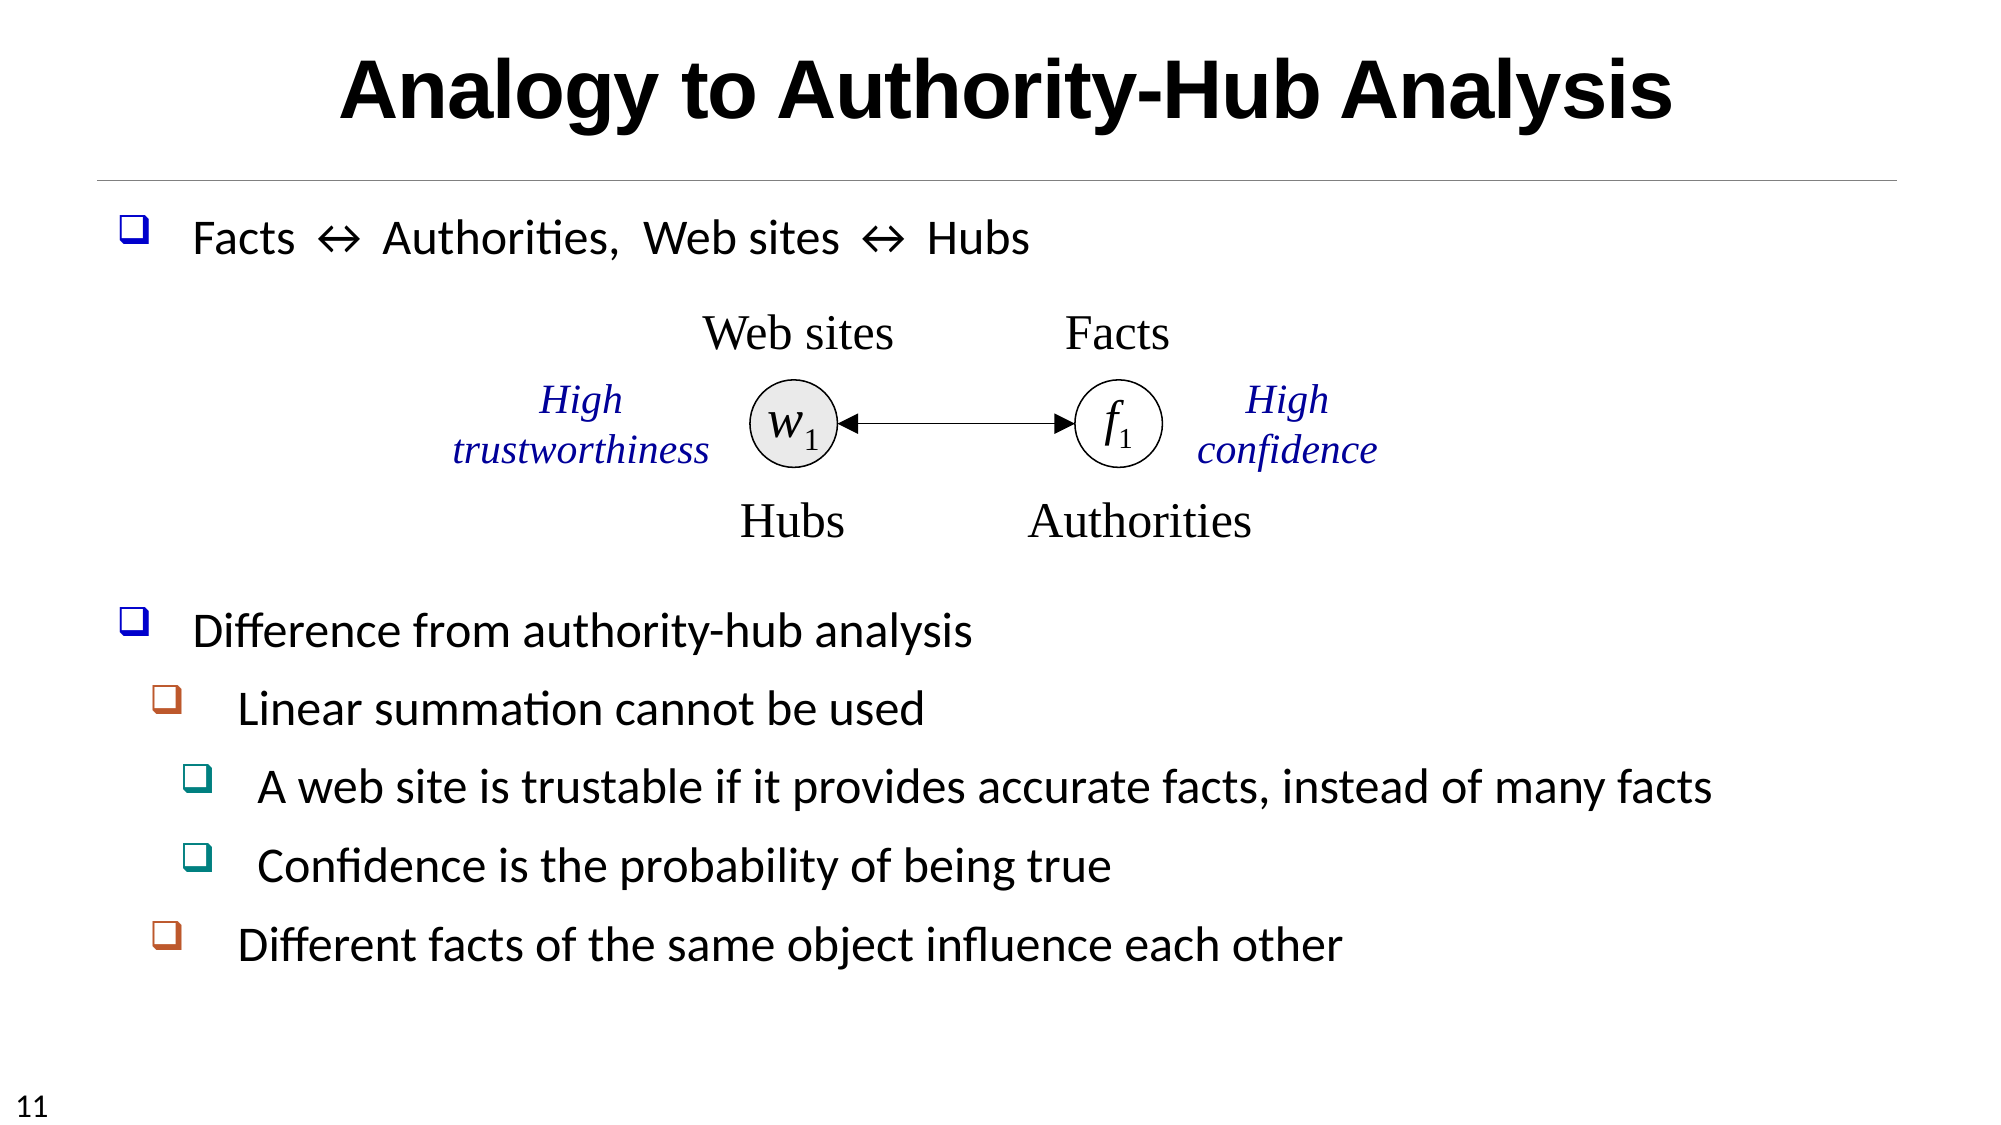

# Analogy to Authority-Hub Analysis
Facts ↔ Authorities,  Web sites ↔ Hubs

Difference from authority-hub analysis
Linear summation cannot be used
A web site is trustable if it provides accurate facts, instead of many facts
Confidence is the probability of being true
Different facts of the same object influence each other
Web sites
Facts
High trustworthiness
High confidence
w1
f1
Hubs
Authorities